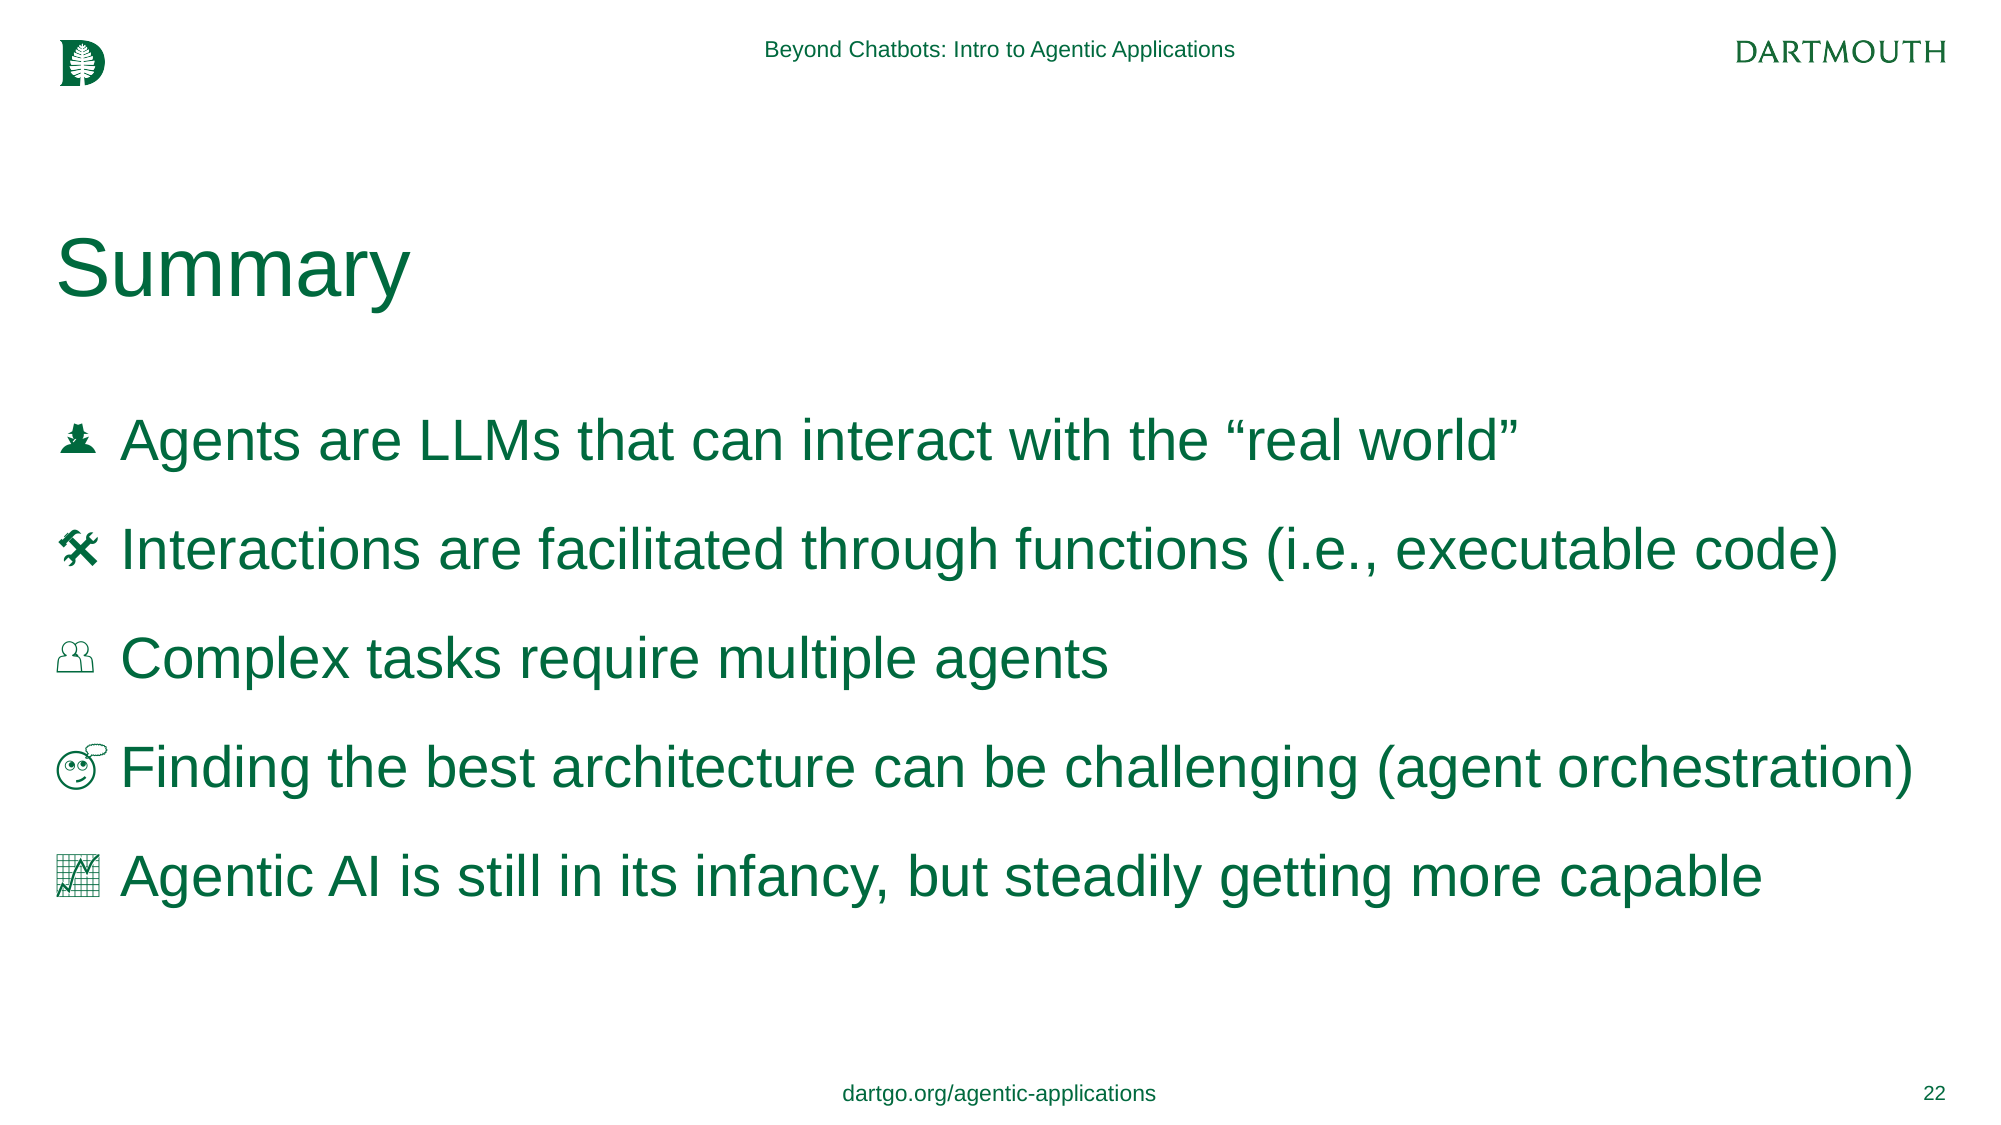

Beyond Chatbots: Intro to Agentic Applications
# Summary
Agents are LLMs that can interact with the “real world”
Interactions are facilitated through functions (i.e., executable code)
Complex tasks require multiple agents
Finding the best architecture can be challenging (agent orchestration)
Agentic AI is still in its infancy, but steadily getting more capable
22